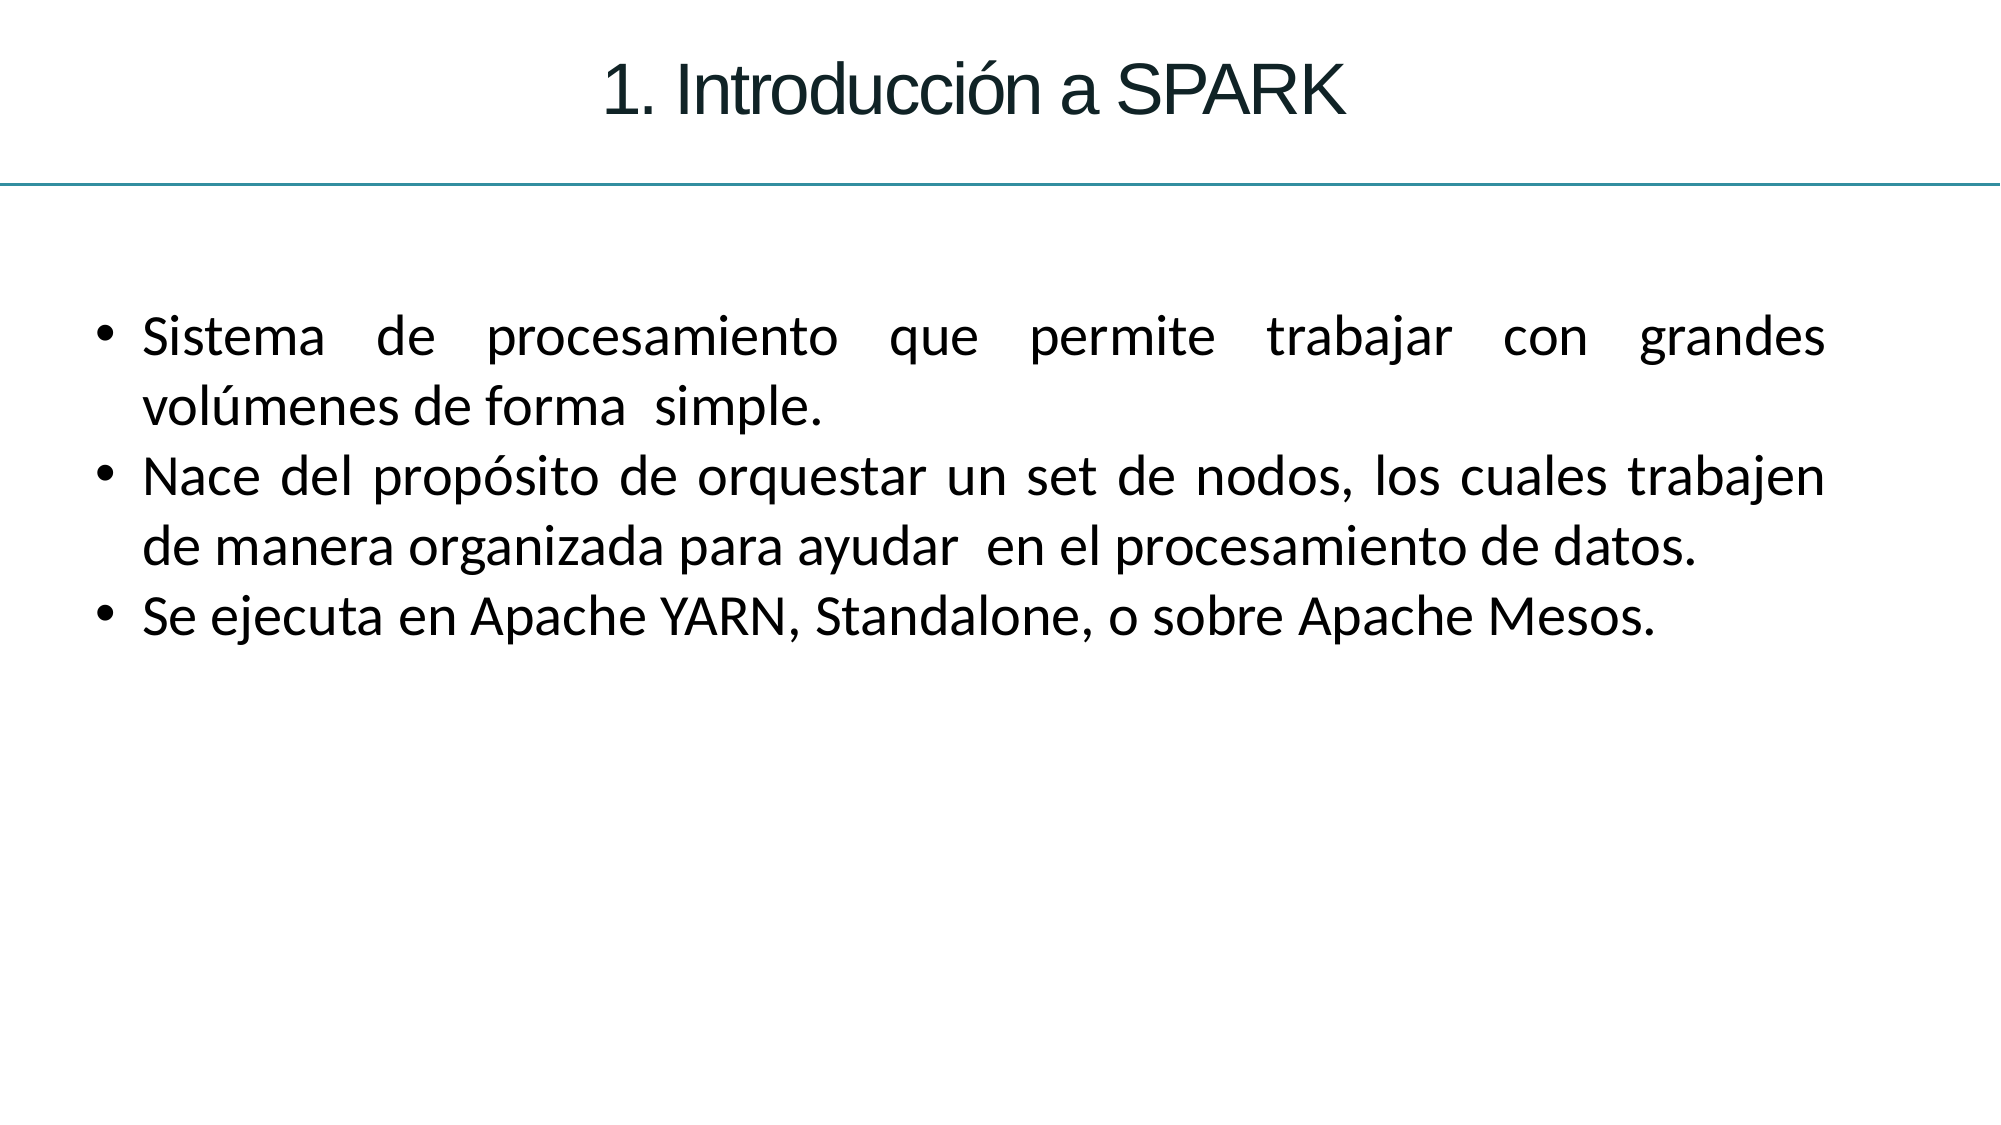

# 1. Introducción a SPARK
Sistema de procesamiento que permite trabajar con grandes volúmenes de forma  simple.
Nace del propósito de orquestar un set de nodos, los cuales trabajen de manera organizada para ayudar  en el procesamiento de datos.
Se ejecuta en Apache YARN, Standalone, o sobre Apache Mesos.